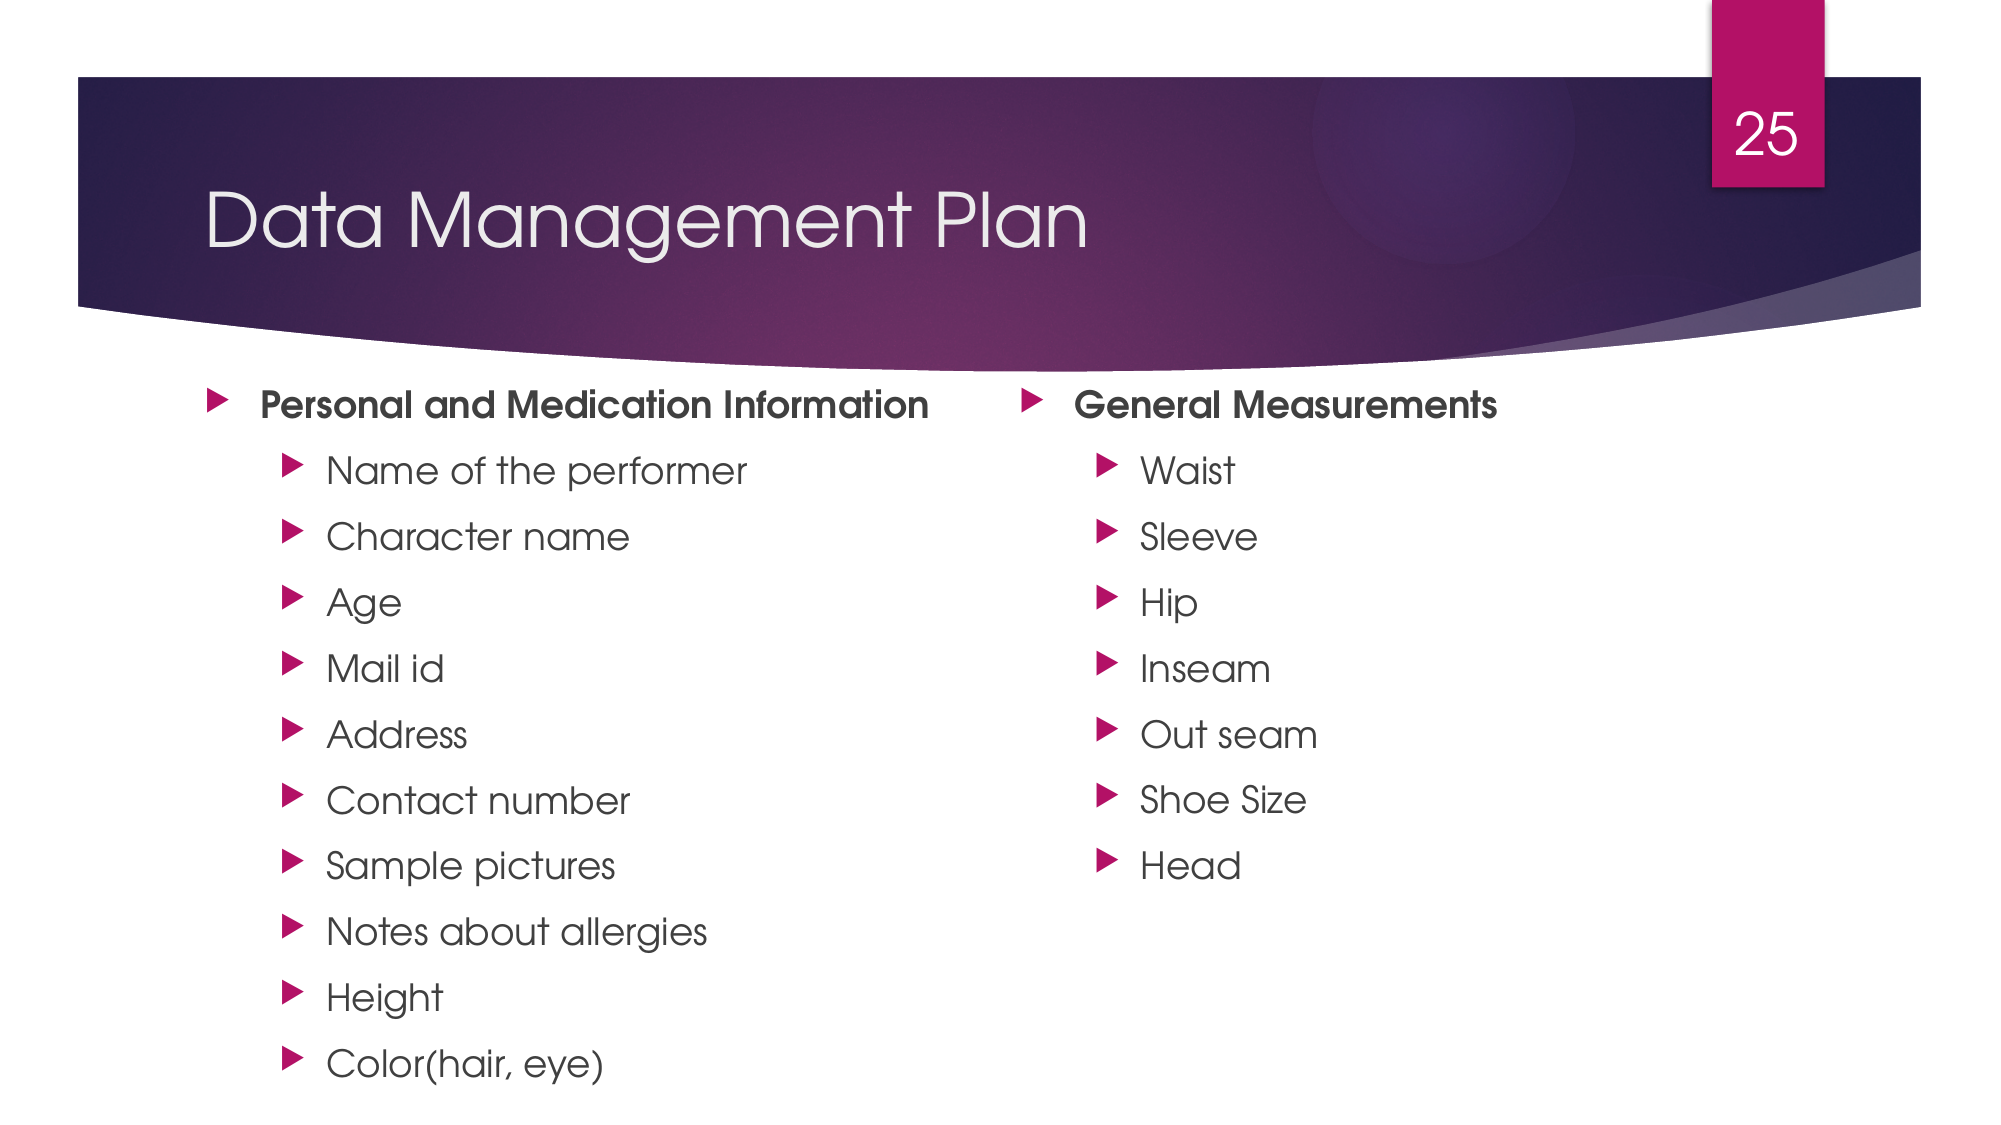

25
# Data Management Plan
Personal and Medication Information
Name of the performer
Character name
Age
Mail id
Address
Contact number
Sample pictures
Notes about allergies
Height
Color(hair, eye)

General Measurements
Waist
Sleeve
Hip
Inseam
Out seam
Shoe Size
Head